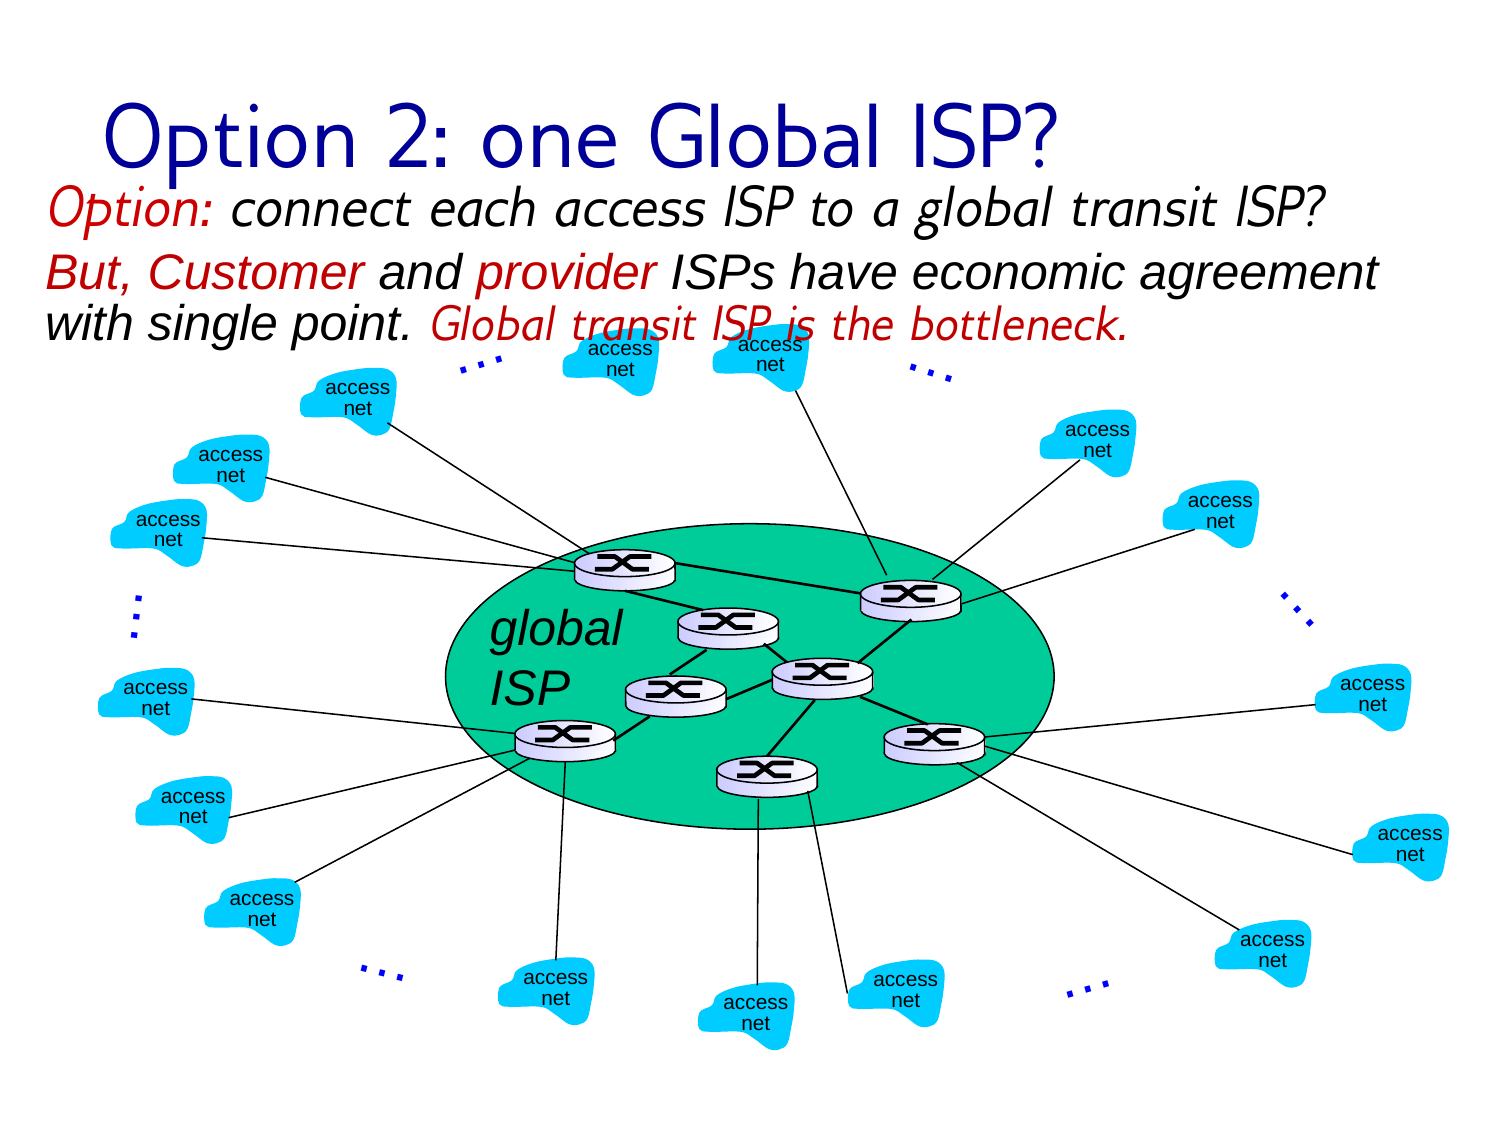

# Option 2: one Global ISP?
Option: connect each access ISP to a global transit ISP?
But, Customer and provider ISPs have economic agreement with single point. Global transit ISP is the bottleneck.

…
…

access
net

access
net

access
net

access
net

access
net

access
net

access
net
…
…

access
net

access
net

access
net

access
net

access
net

access
net
…

access
net

access
net
…

access
net

global
ISP